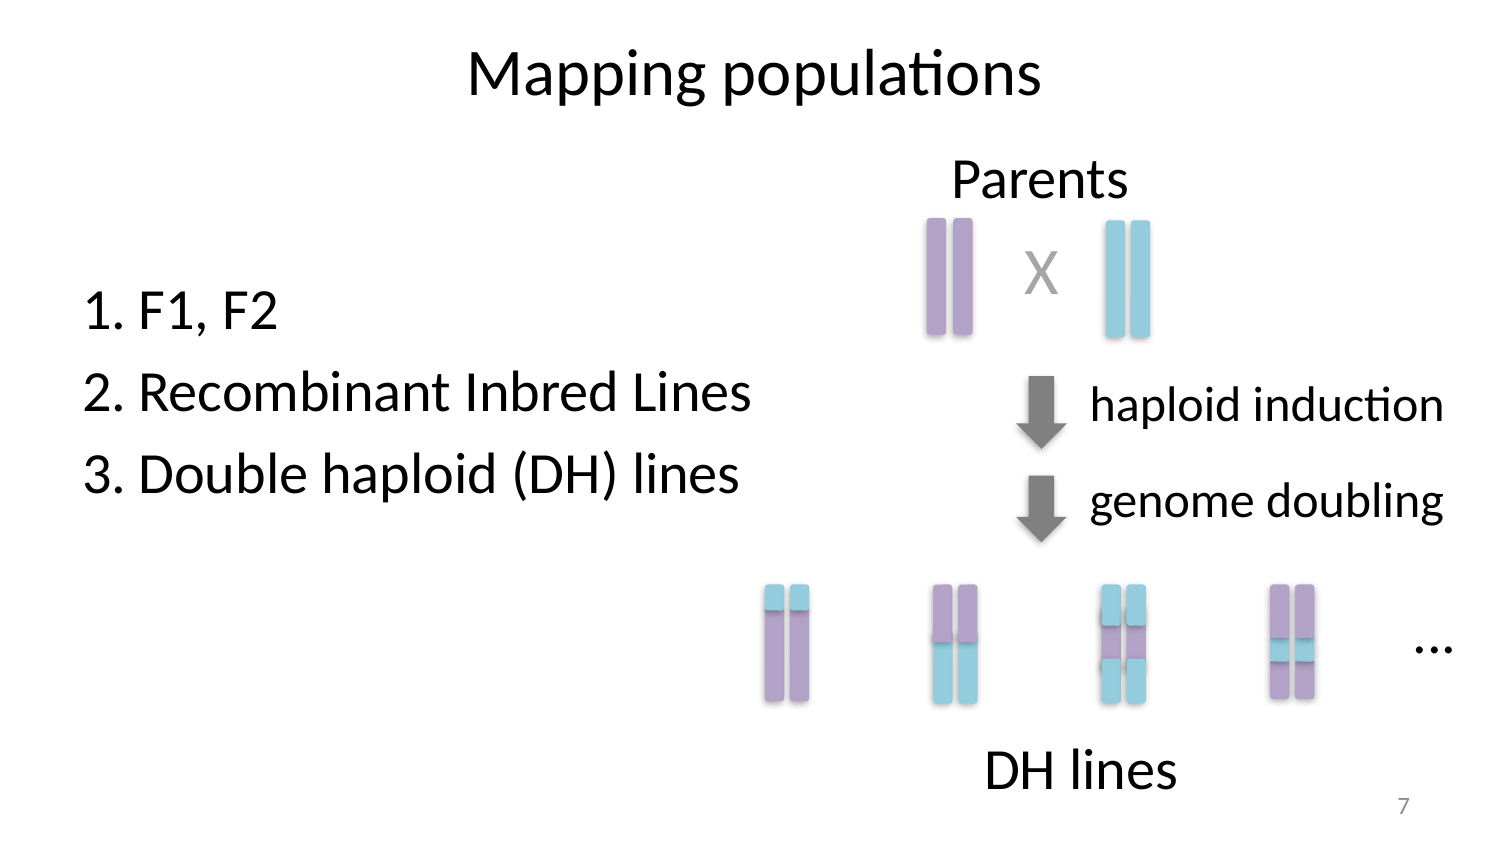

# Mapping populations
Parents
X
F1, F2
Recombinant Inbred Lines
Double haploid (DH) lines

haploid induction

genome doubling

...
DH lines
7